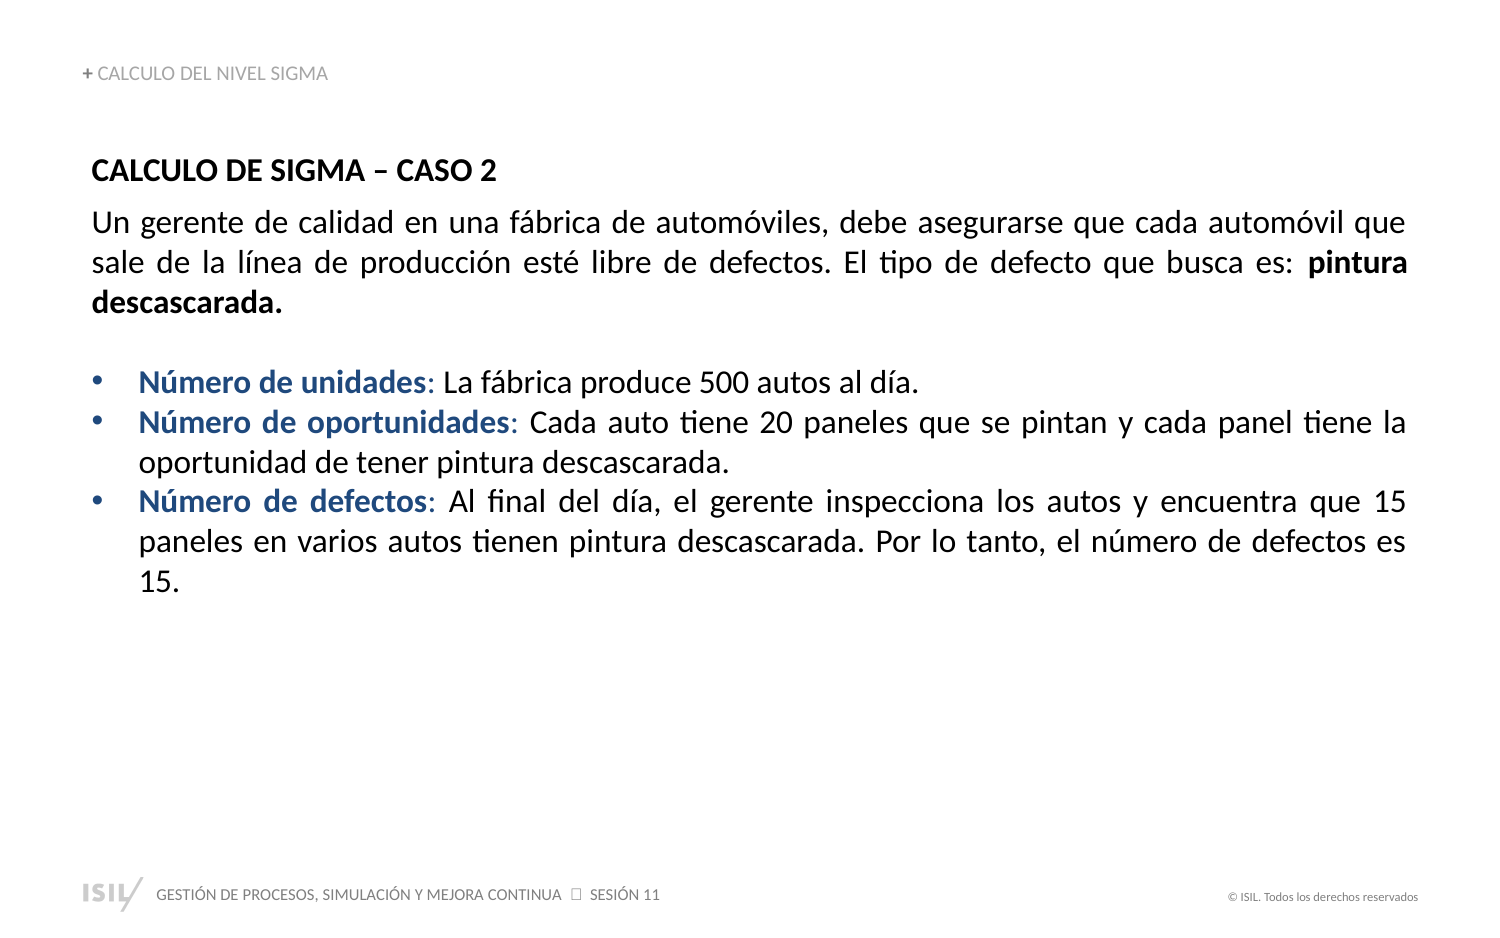

+ CALCULO DEL NIVEL SIGMA
CALCULO DE SIGMA – CASO 2
Un gerente de calidad en una fábrica de automóviles, debe asegurarse que cada automóvil que sale de la línea de producción esté libre de defectos. El tipo de defecto que busca es: pintura descascarada.

Número de unidades: La fábrica produce 500 autos al día.
Número de oportunidades: Cada auto tiene 20 paneles que se pintan y cada panel tiene la oportunidad de tener pintura descascarada.
Número de defectos: Al final del día, el gerente inspecciona los autos y encuentra que 15 paneles en varios autos tienen pintura descascarada. Por lo tanto, el número de defectos es 15.